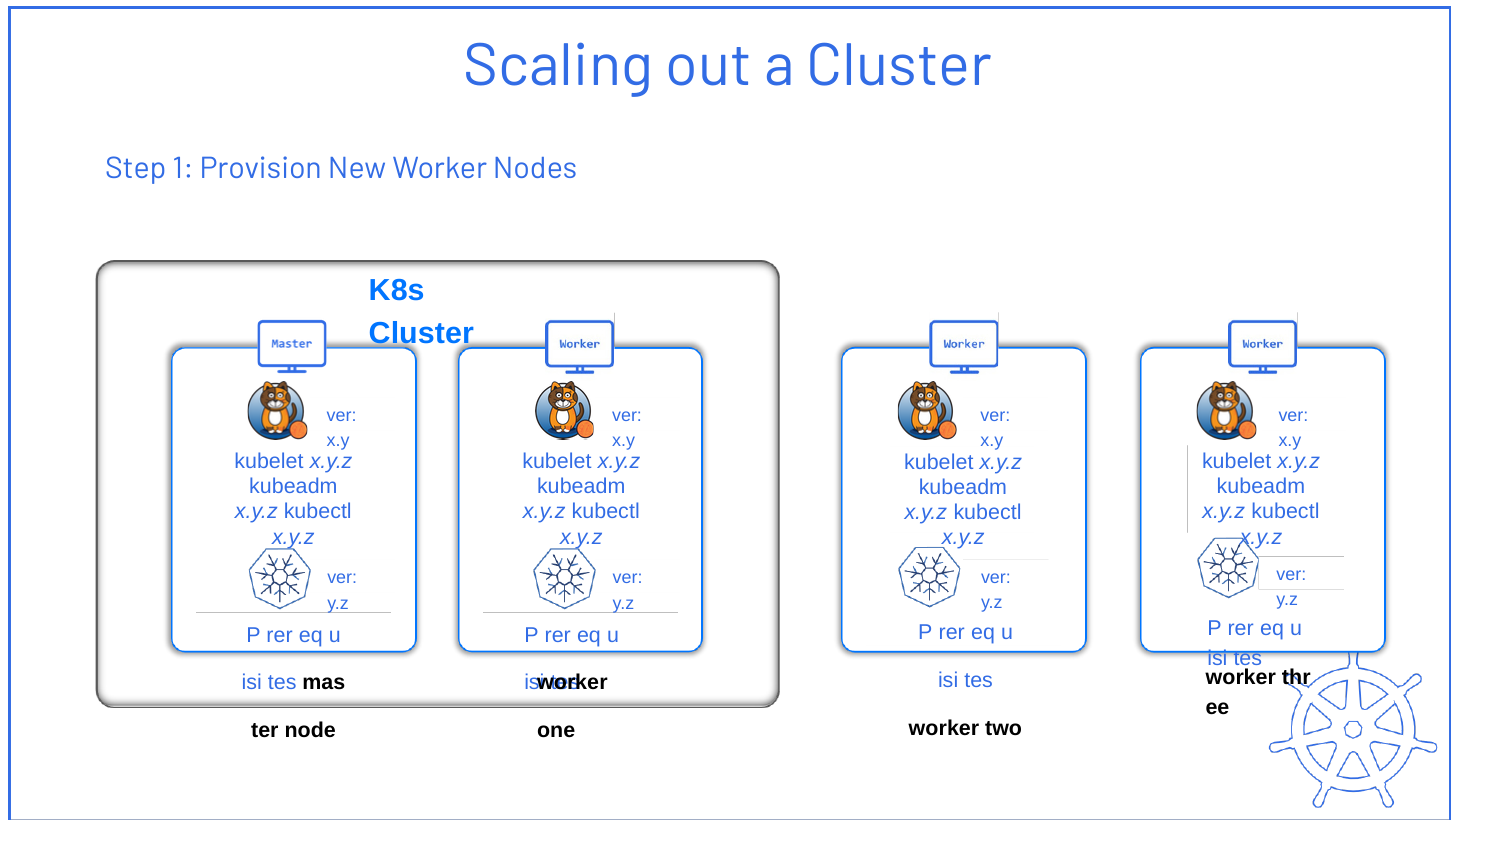

Scaling out a Cluster
Step 1: Provision New Worker Nodes

K8s Cluster

ver: x.y
ver: x.y
ver: x.y
ver: x.y

kubelet x.y.z kubeadm x.y.z kubectl x.y.z
kubelet x.y.z kubeadm x.y.z kubectl x.y.z
kubelet x.y.z kubeadm x.y.z kubectl x.y.z
kubelet x.y.z kubeadm x.y.z kubectl x.y.z
ver: y.z

ver: y.z
ver: y.z
ver: y.z
P rer eq u isi tes worker two
P rer eq u isi tes mas ter node
P rer eq u isi tes
P rer eq u isi tes
worker one
worker thr ee